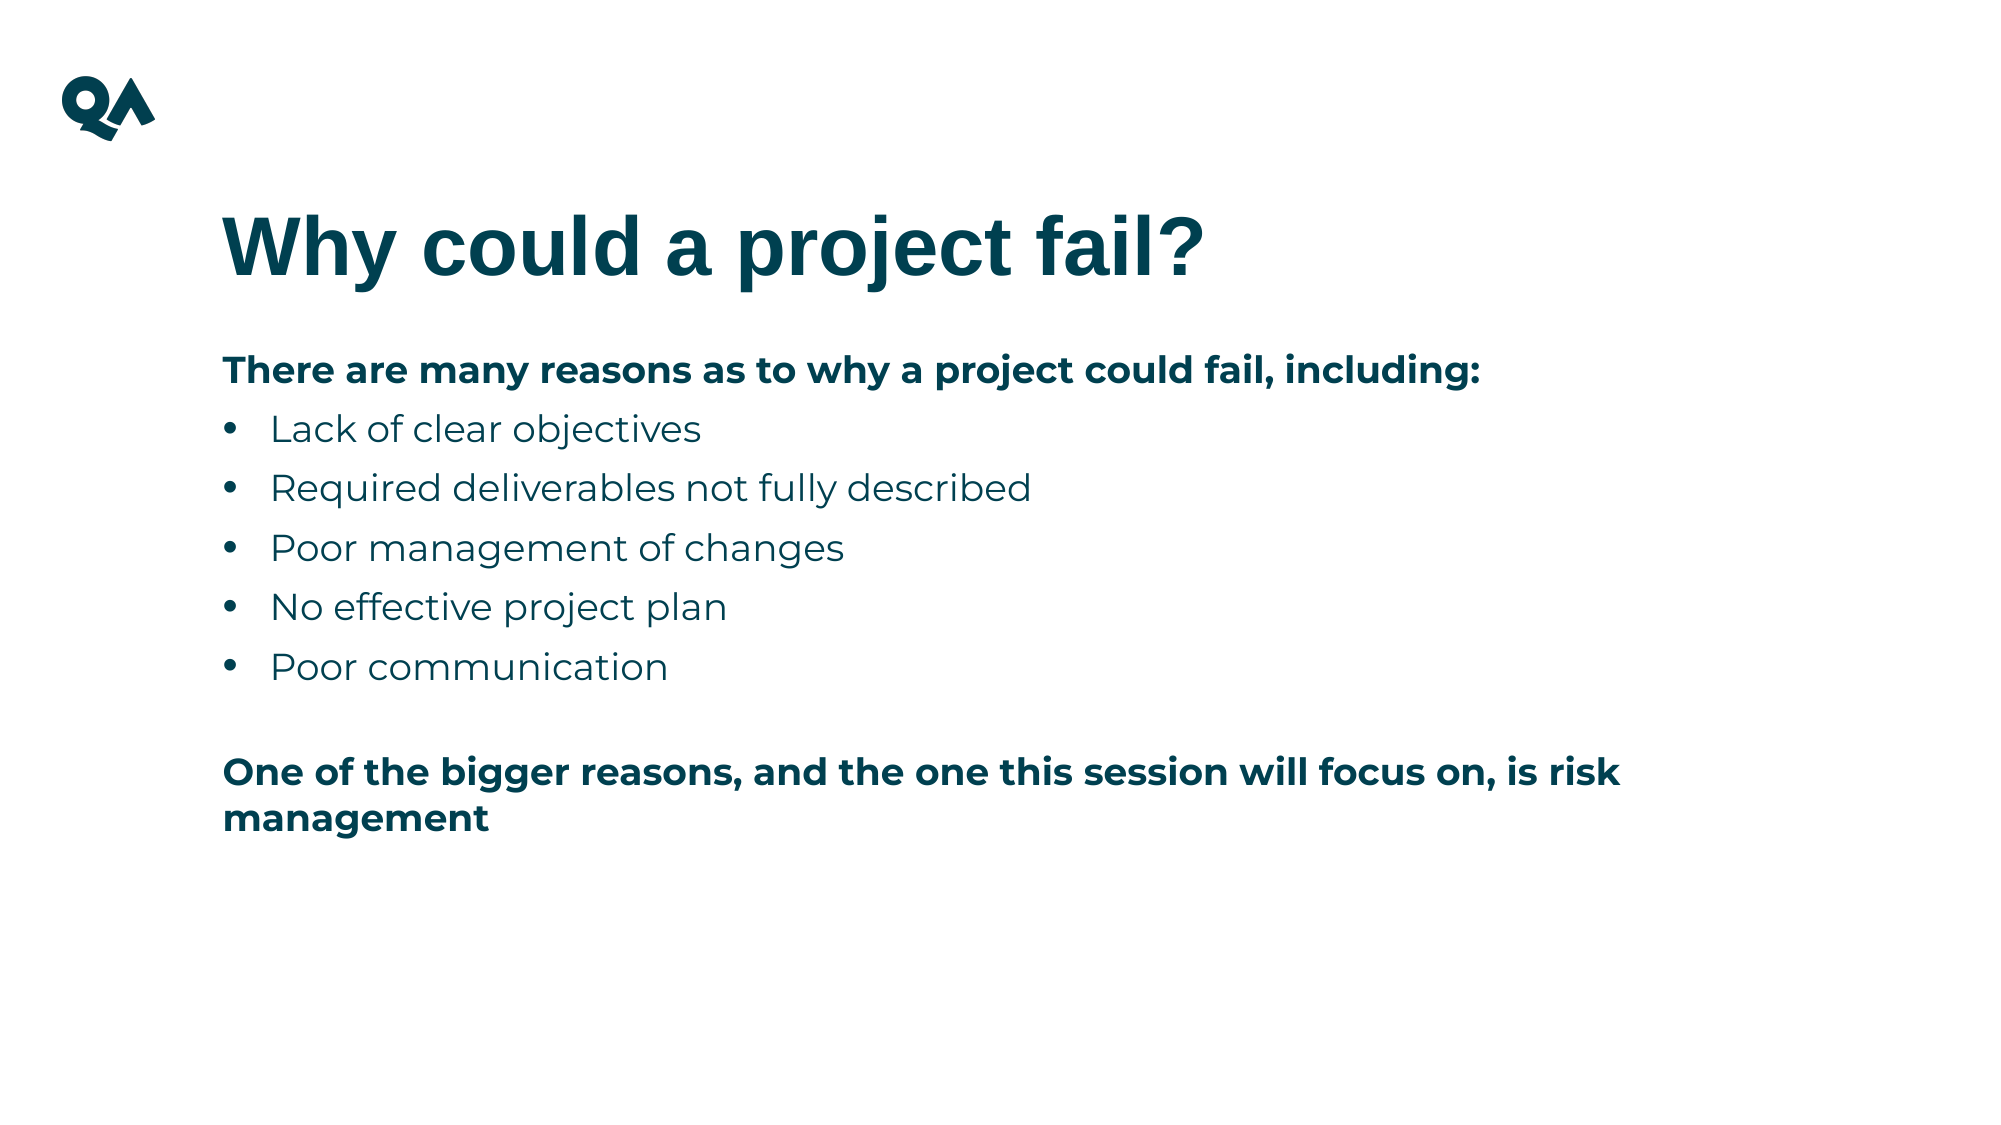

Why could a project fail?
There are many reasons as to why a project could fail, including:
Lack of clear objectives
Required deliverables not fully described
Poor management of changes
No effective project plan
Poor communication
One of the bigger reasons, and the one this session will focus on, is risk management